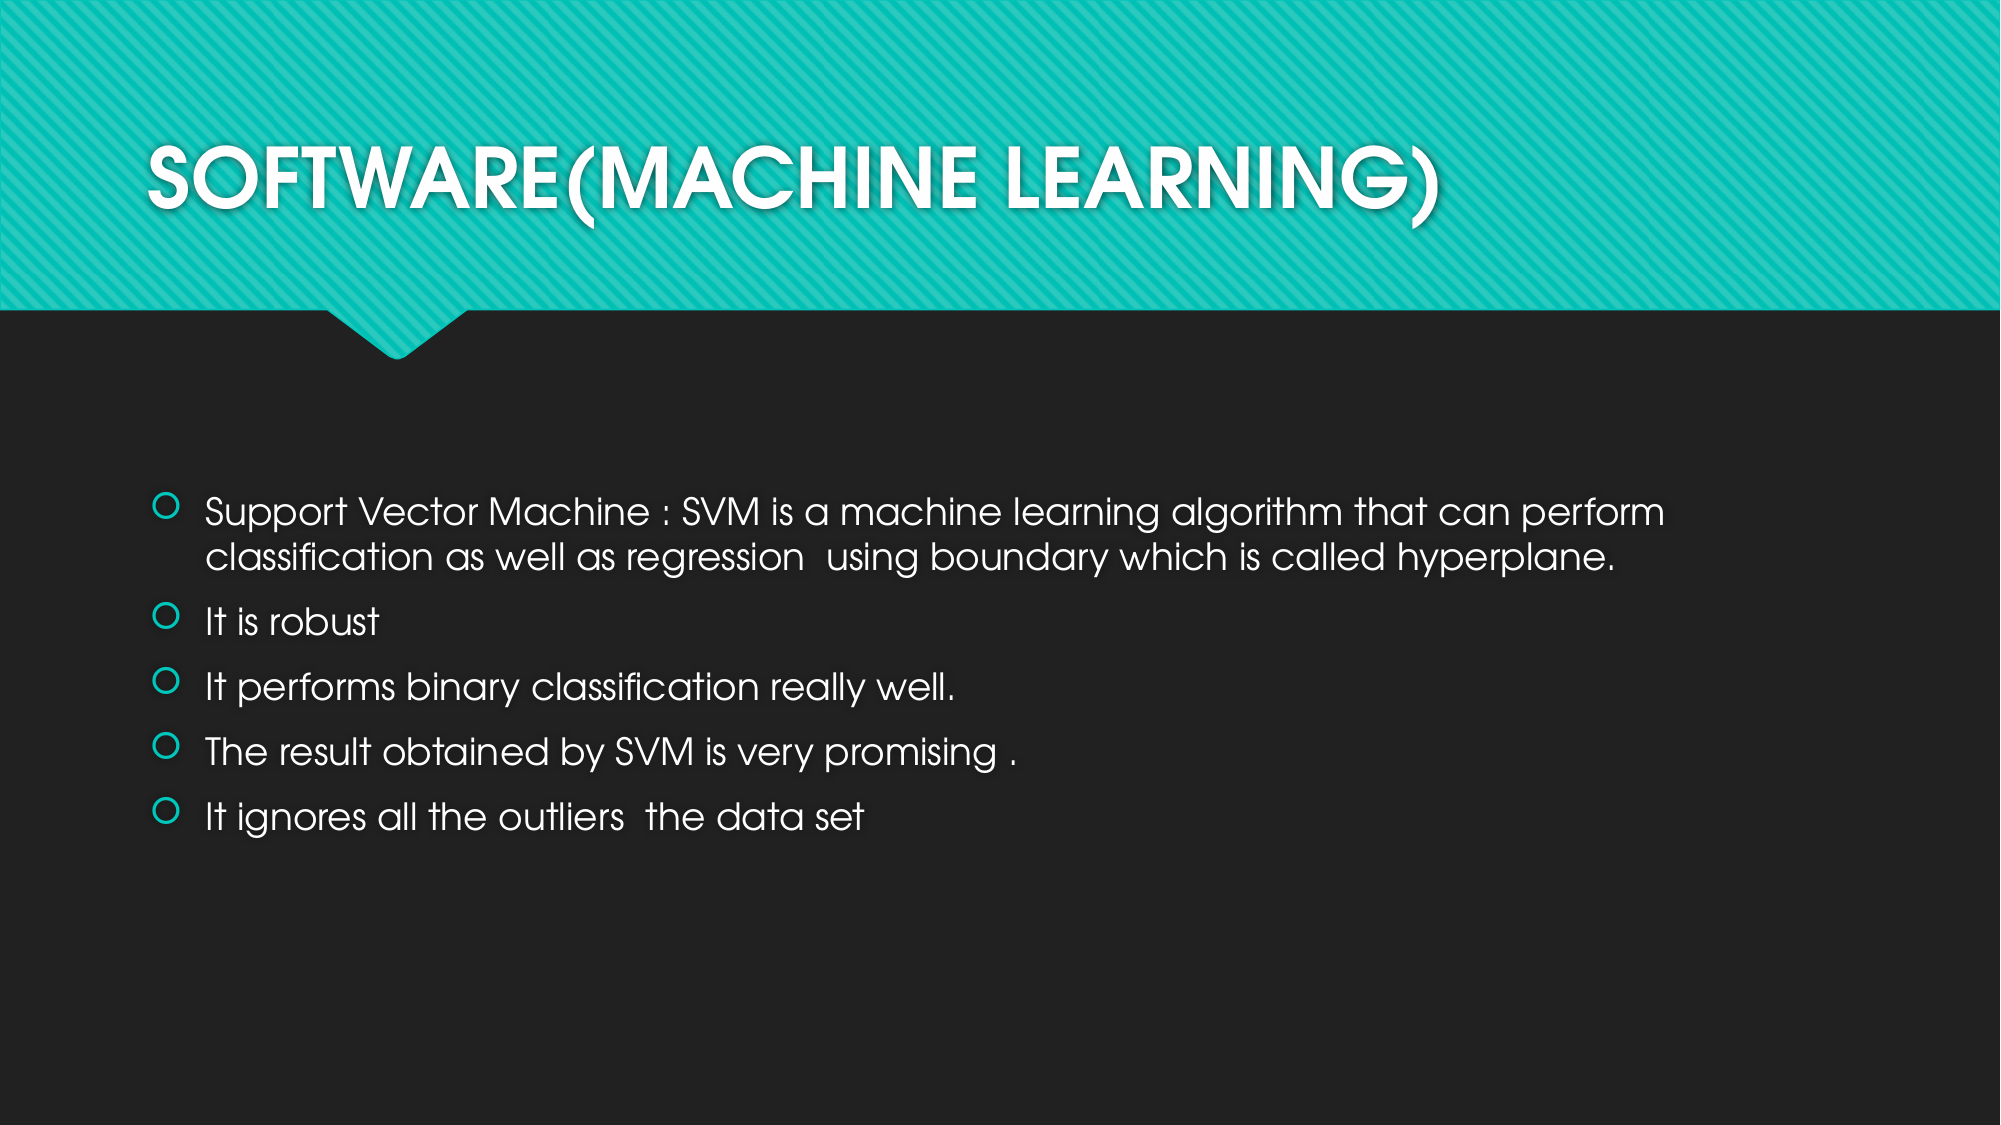

# SOFTWARE(MACHINE LEARNING)
Support Vector Machine : SVM is a machine learning algorithm that can perform classification as well as regression  using boundary which is called hyperplane.
It is robust
It performs binary classification really well.
The result obtained by SVM is very promising .
It ignores all the outliers  the data set